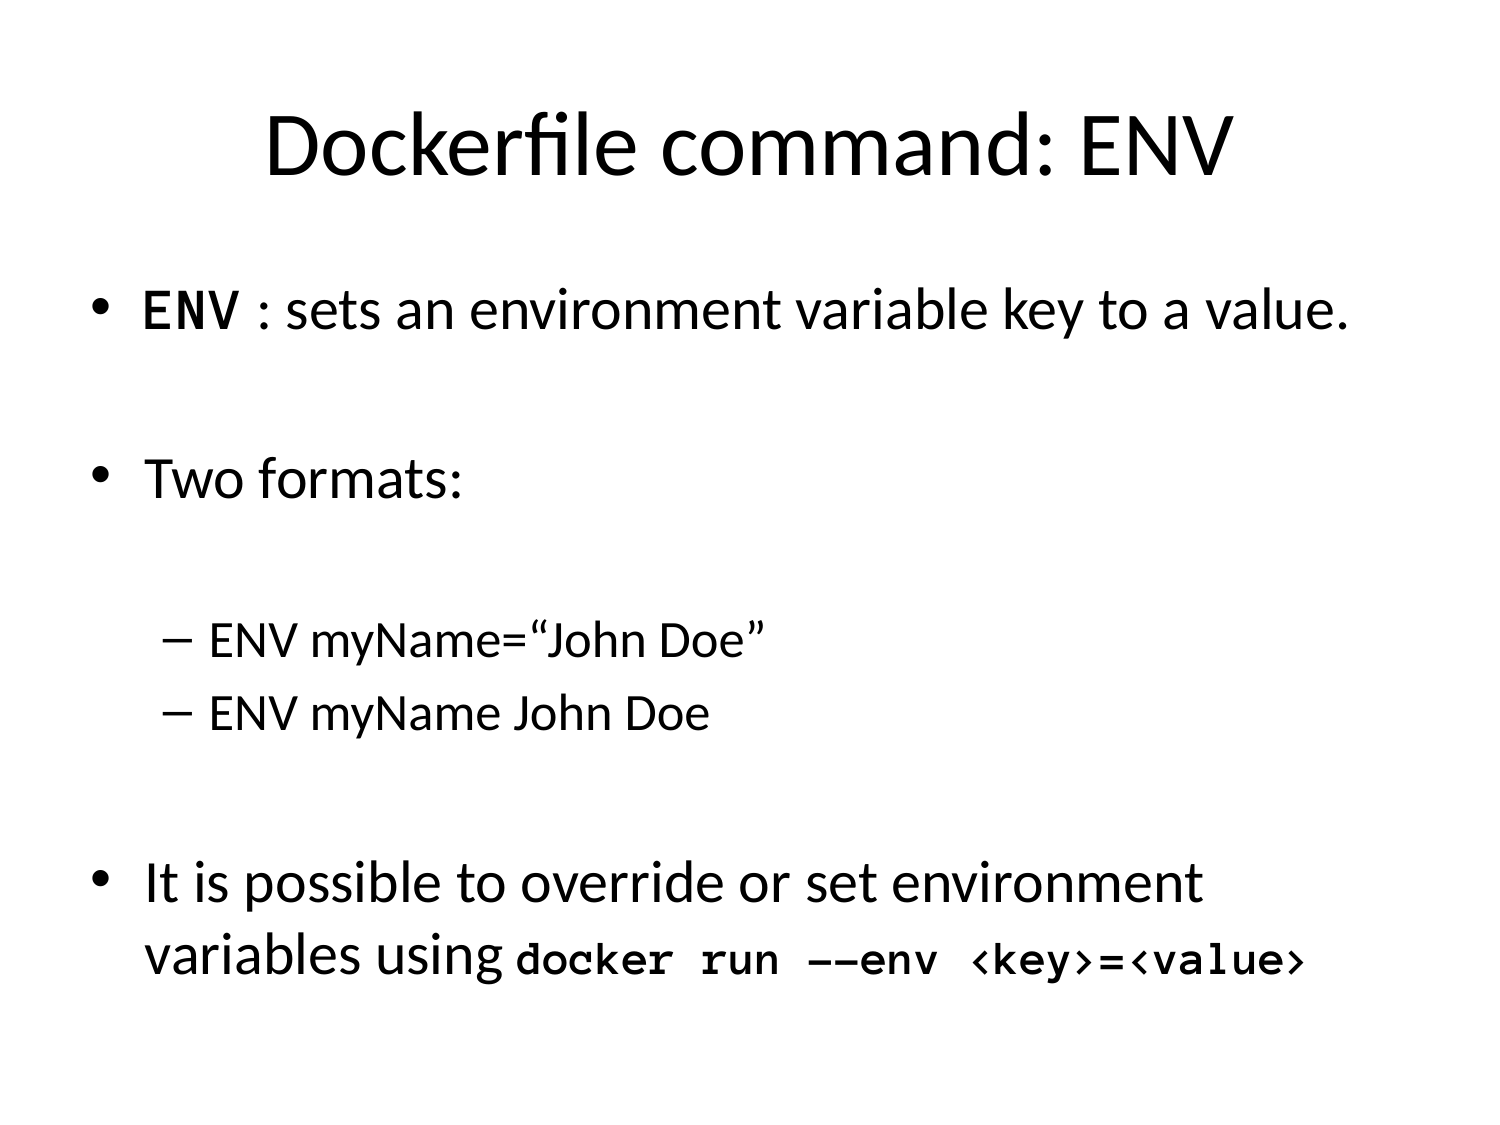

# Dockerfile command: ENV
ENV : sets an environment variable key to a value.

Two formats:

ENV myName=“John Doe”
ENV myName John Doe

It is possible to override or set environment variables using docker run --env <key>=<value>